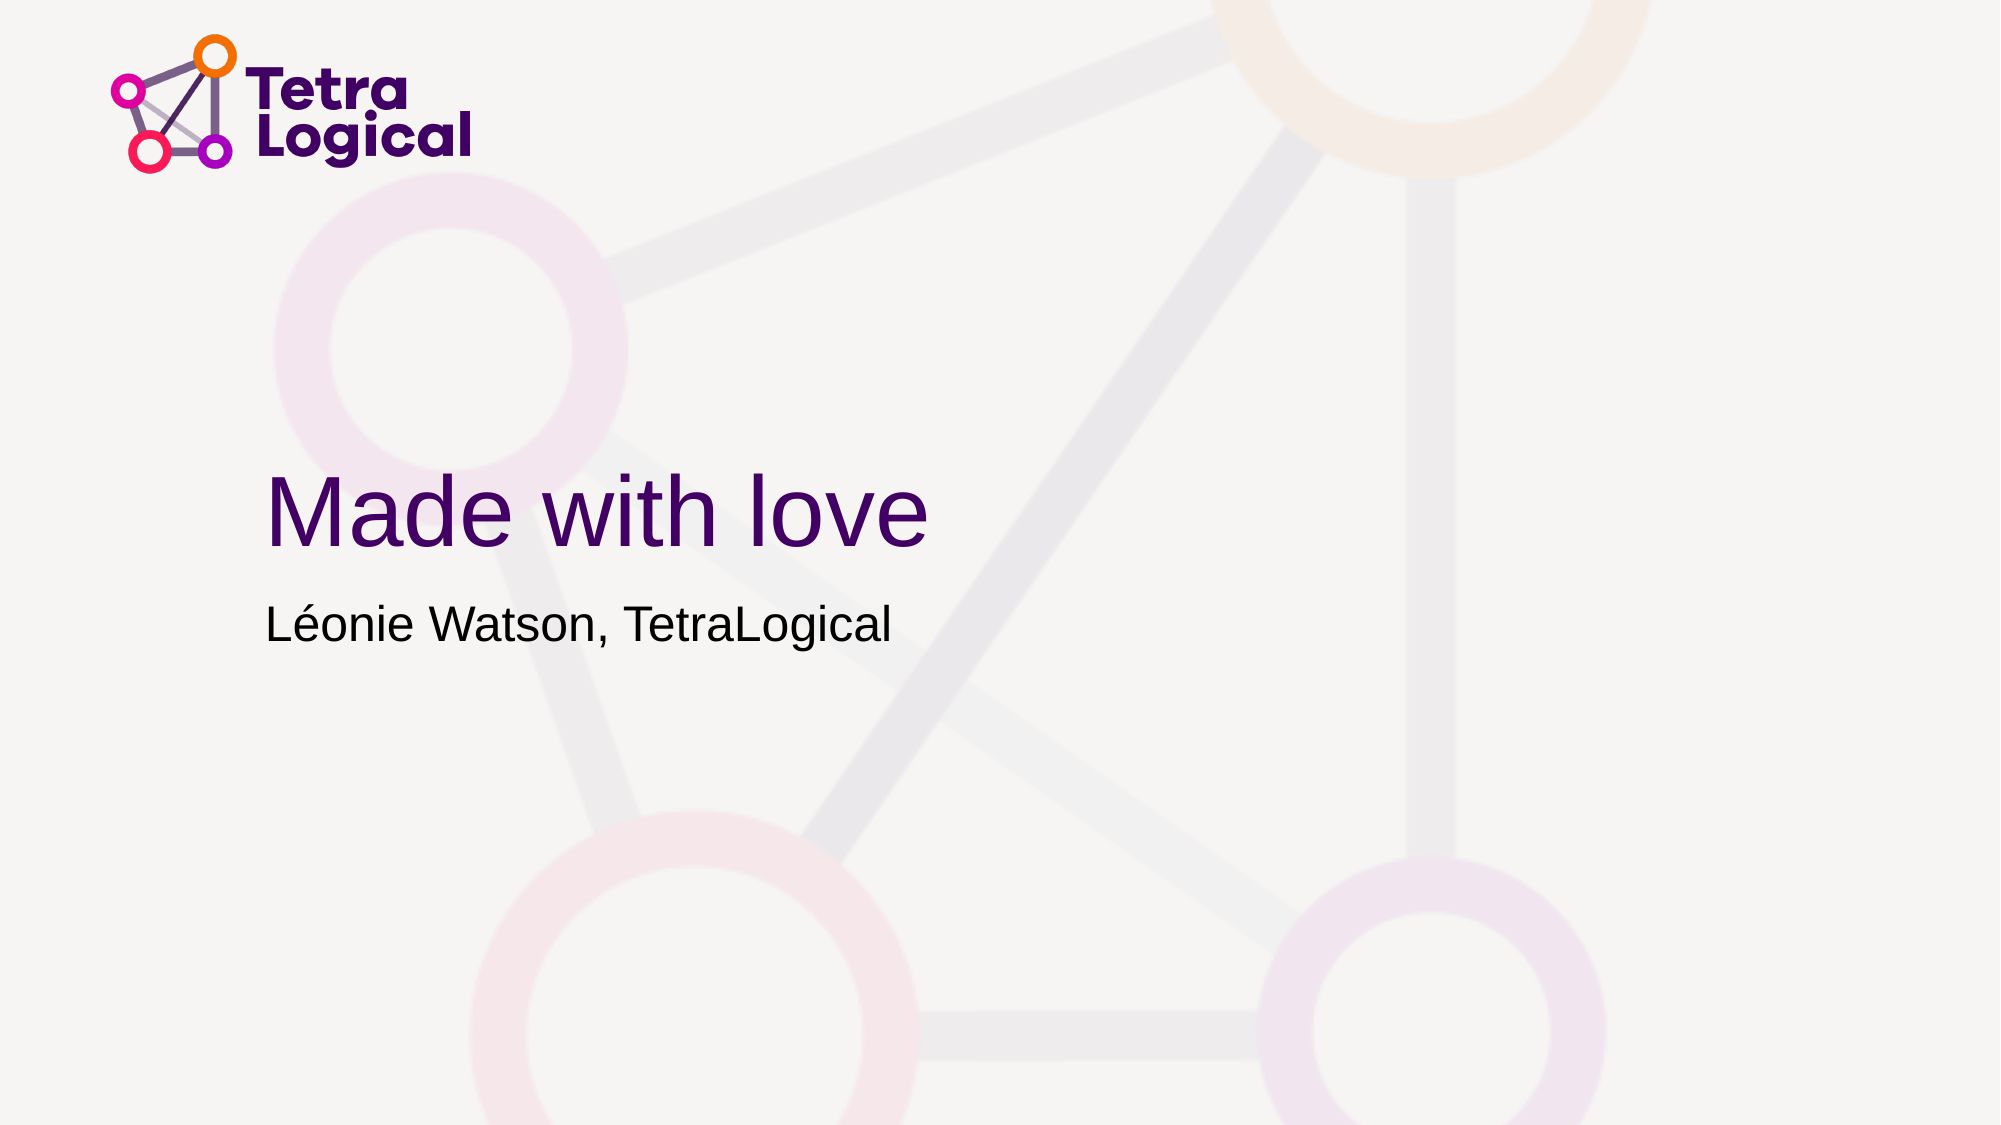

# Made with love
Léonie Watson, TetraLogical